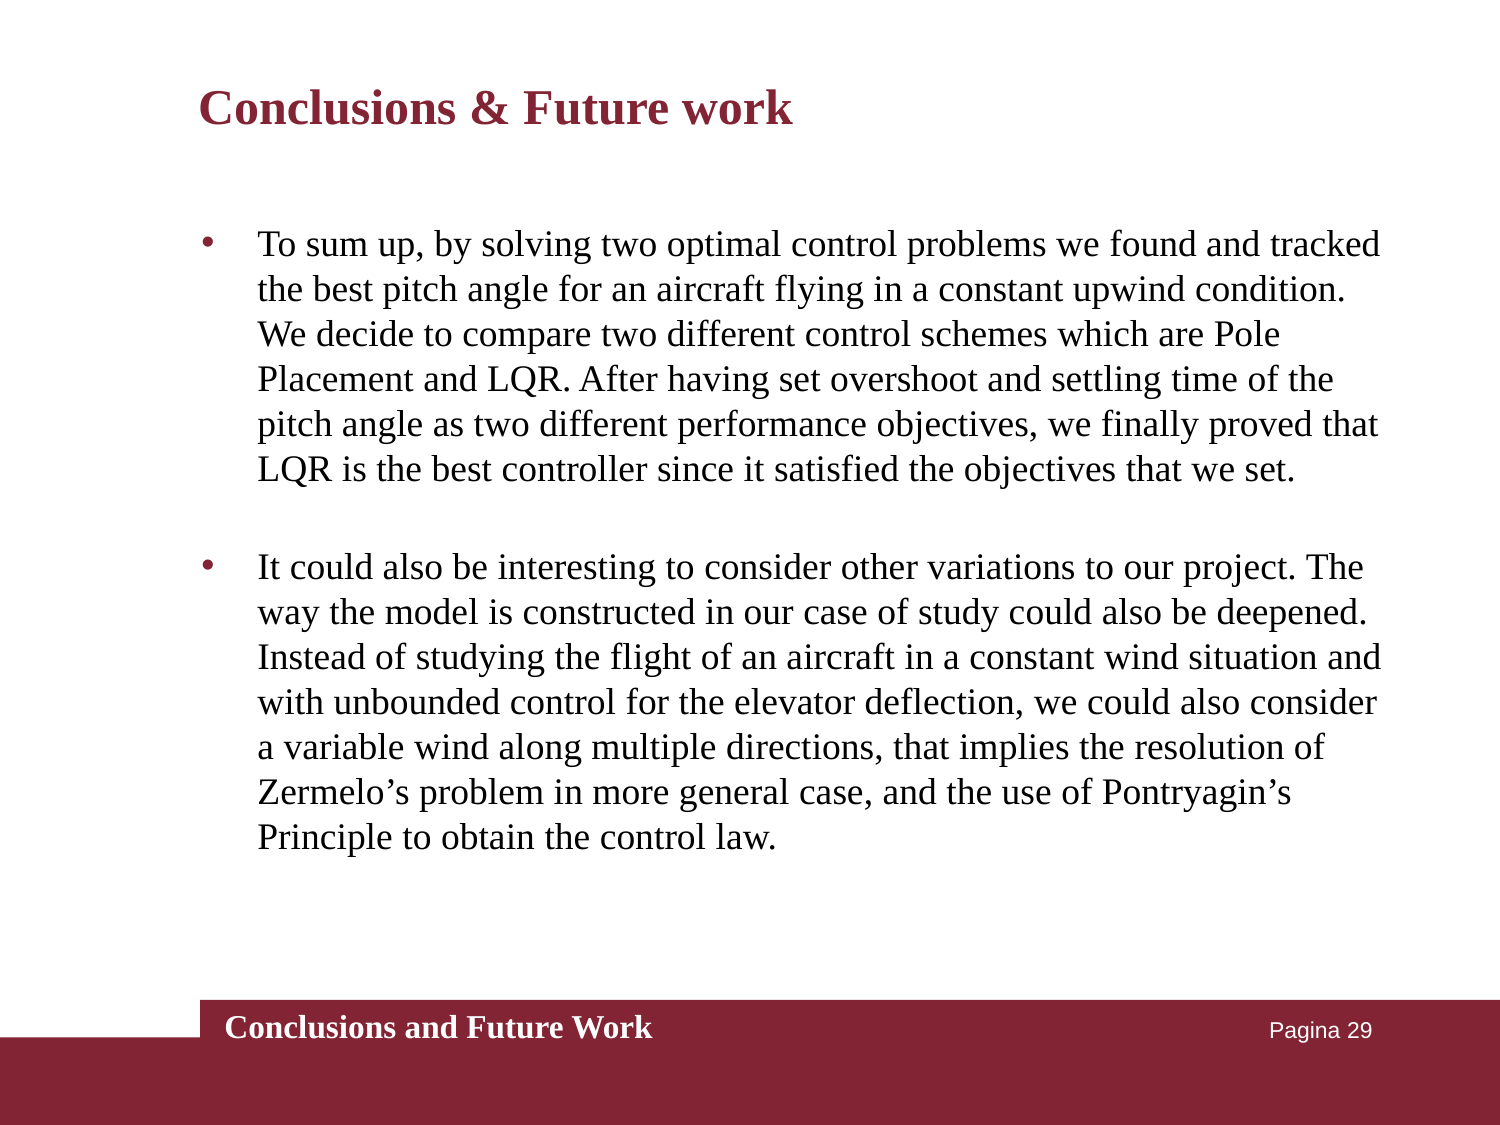

# Conclusions & Future work
To sum up, by solving two optimal control problems we found and tracked the best pitch angle for an aircraft flying in a constant upwind condition. We decide to compare two different control schemes which are Pole Placement and LQR. After having set overshoot and settling time of the pitch angle as two different performance objectives, we finally proved that LQR is the best controller since it satisfied the objectives that we set.
It could also be interesting to consider other variations to our project. The way the model is constructed in our case of study could also be deepened. Instead of studying the flight of an aircraft in a constant wind situation and with unbounded control for the elevator deflection, we could also consider a variable wind along multiple directions, that implies the resolution of Zermelo’s problem in more general case, and the use of Pontryagin’s Principle to obtain the control law.

Conclusions and Future Work

Pagina 29